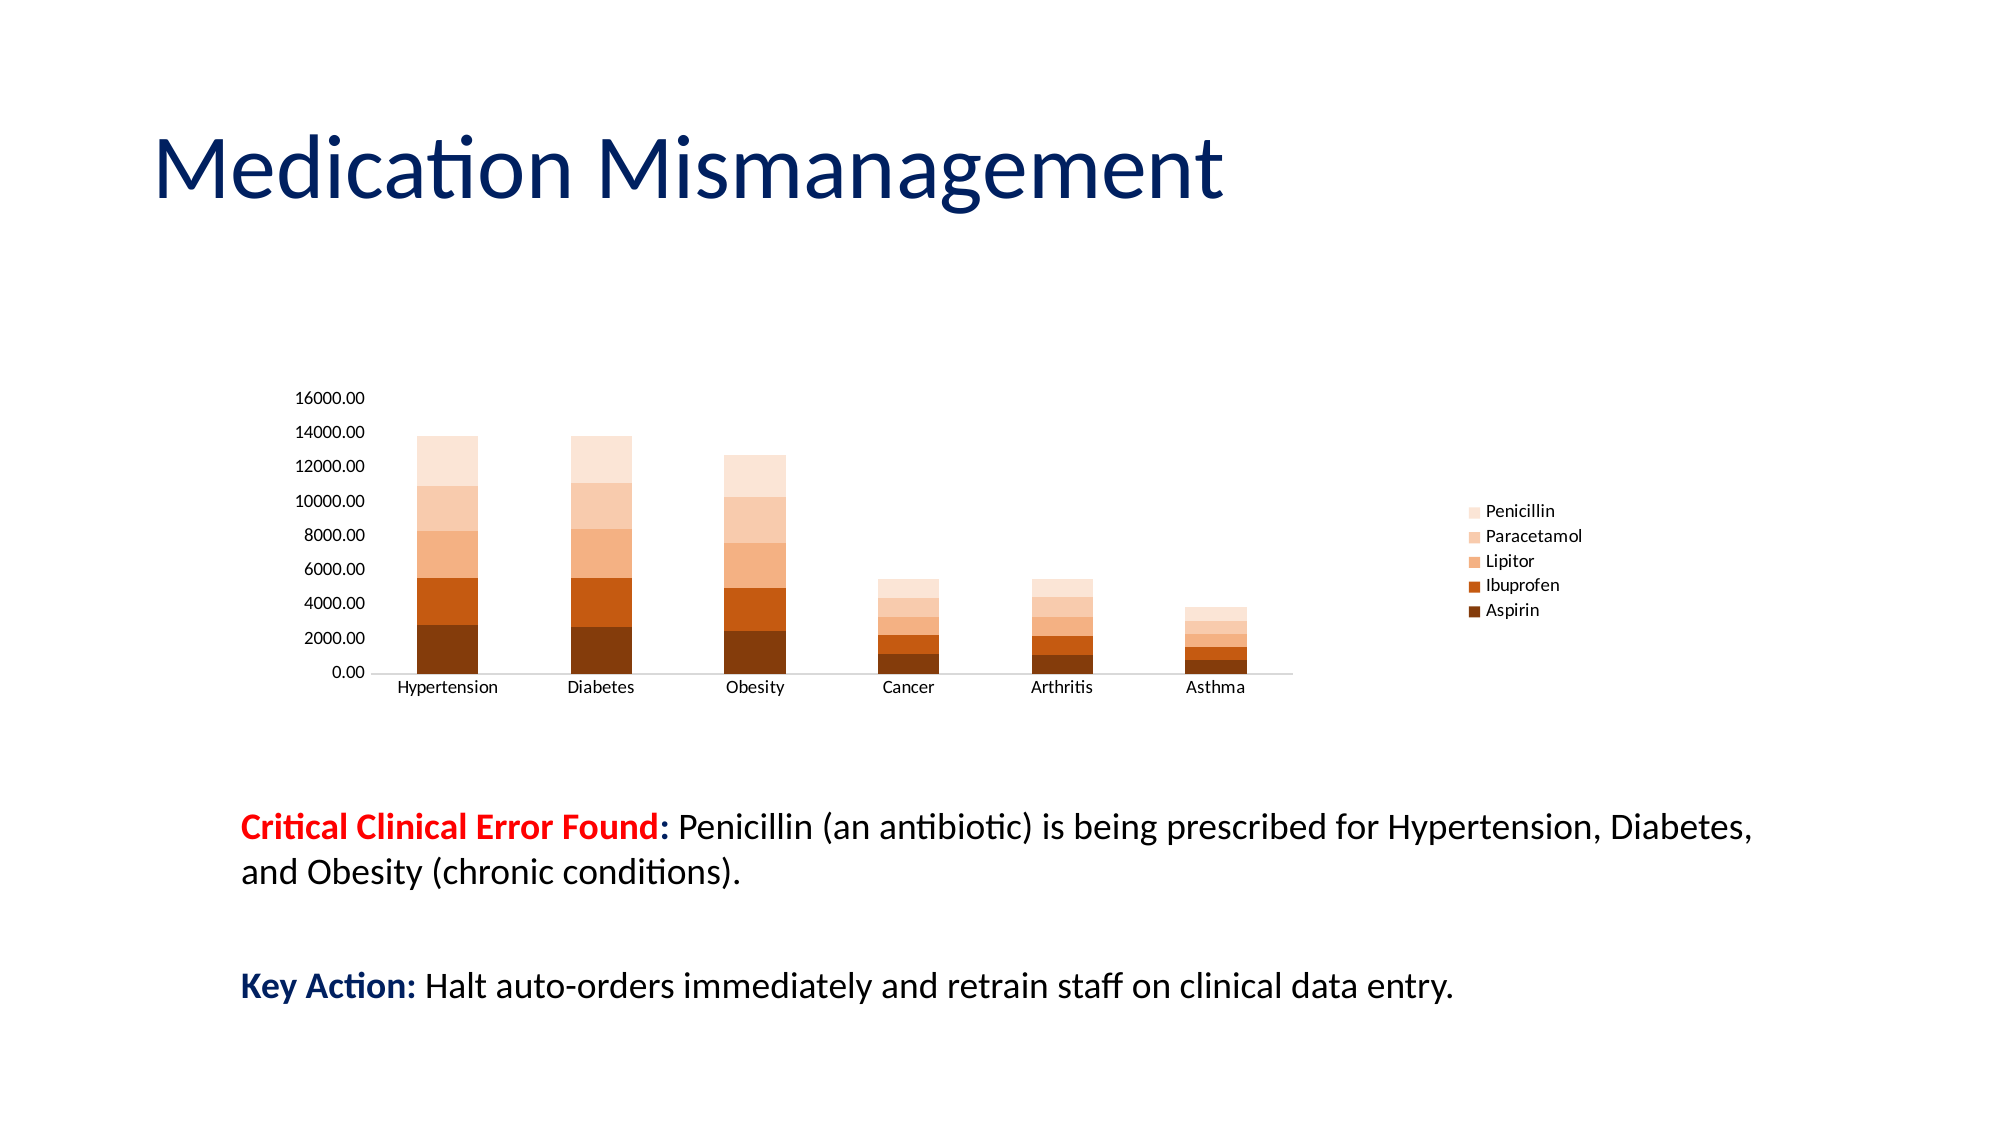

# Medication Mismanagement

### Chart

| Category | Aspirin | Ibuprofen | Lipitor | Paracetamol | Penicillin |
|---|---|---|---|---|---|
| Hypertension | 2837.0 | 2761.0 | 2714.0 | 2671.0 | 2892.0 |
| Diabetes | 2741.0 | 2858.0 | 2861.0 | 2692.0 | 2723.0 |
| Obesity | 2483.0 | 2543.0 | 2617.0 | 2659.0 | 2463.0 |
| Cancer | 1160.0 | 1082.0 | 1070.0 | 1102.0 | 1136.0 |
| Arthritis | 1091.0 | 1113.0 | 1119.0 | 1153.0 | 1074.0 |
| Asthma | 782.0 | 770.0 | 759.0 | 794.0 | 780.0 |
Critical Clinical Error Found: Penicillin (an antibiotic) is being prescribed for Hypertension, Diabetes, and Obesity (chronic conditions).
Key Action: Halt auto-orders immediately and retrain staff on clinical data entry.